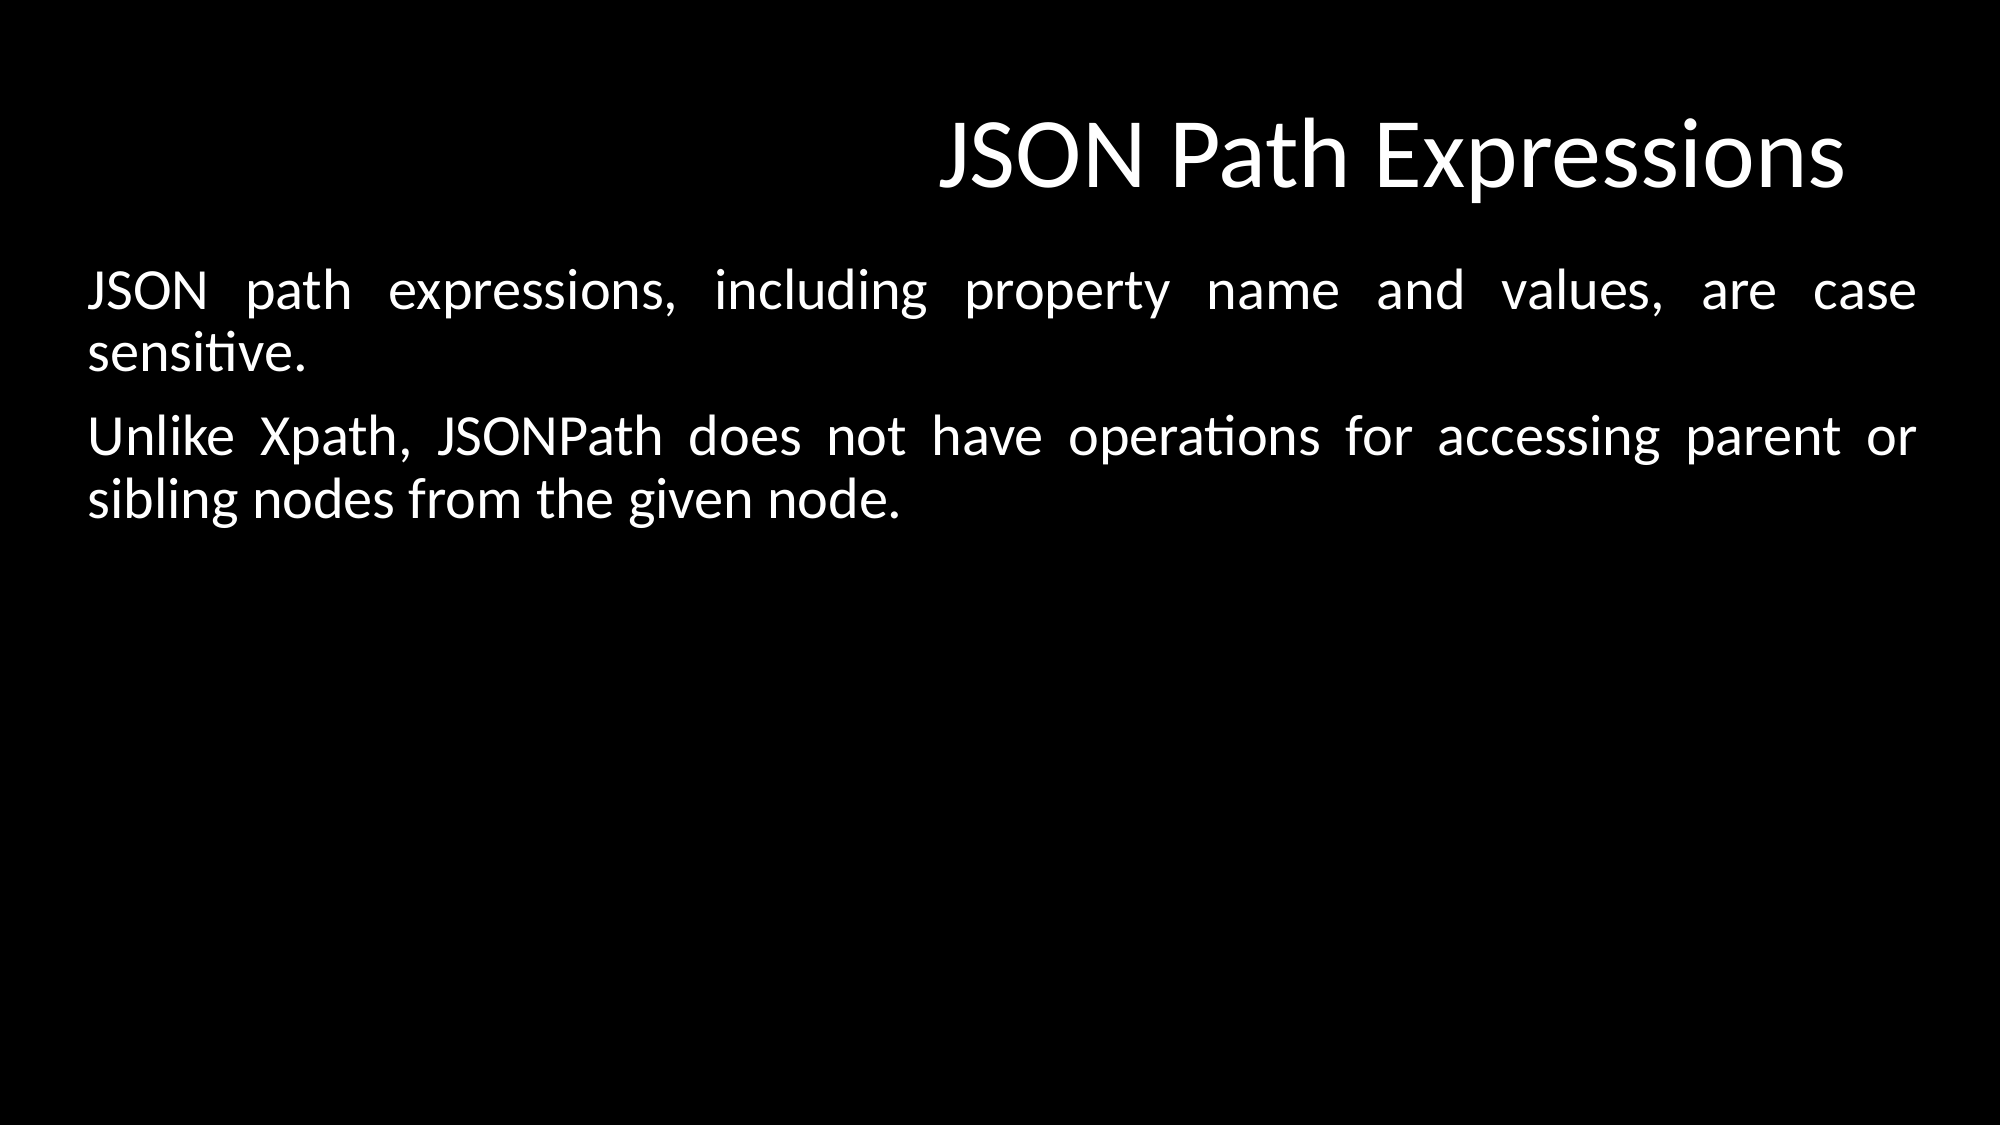

# JSON Path Expressions
JSON path expressions, including property name and values, are case sensitive.
Unlike Xpath, JSONPath does not have operations for accessing parent or sibling nodes from the given node.